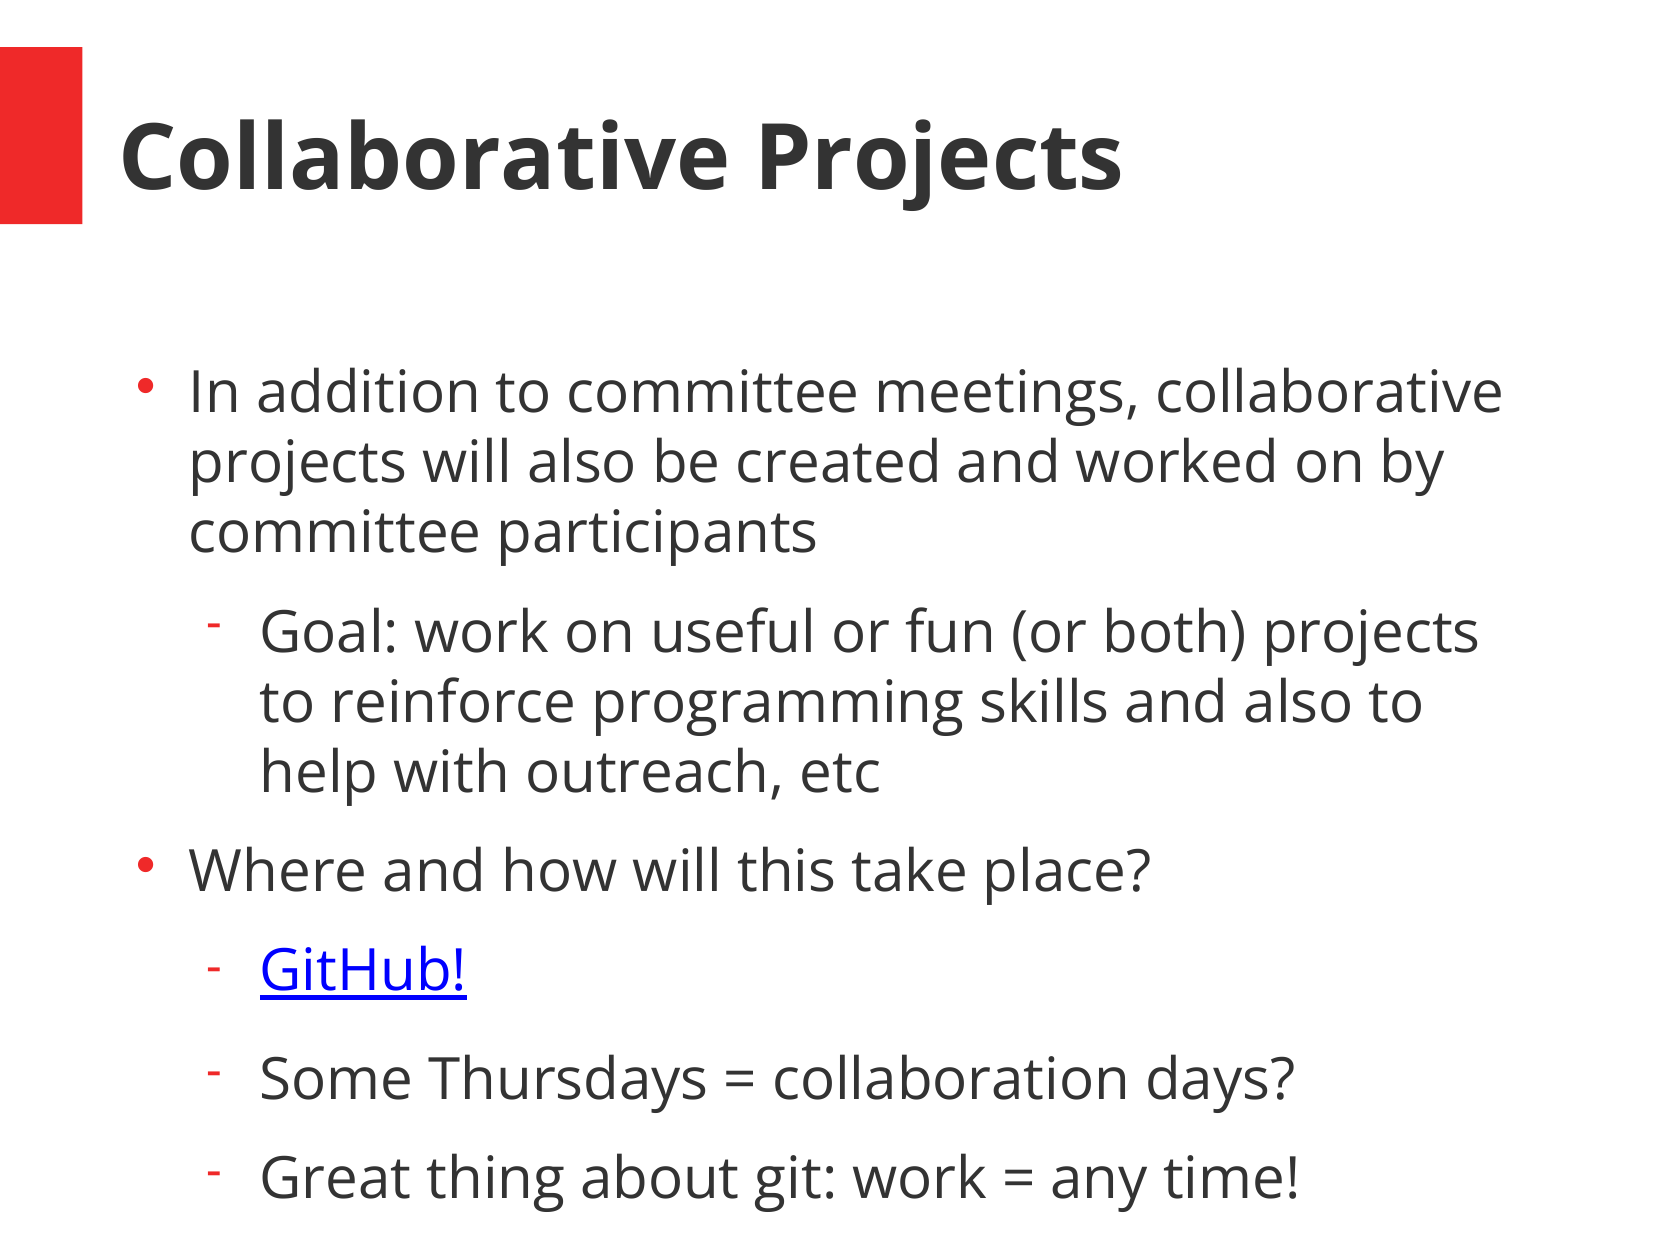

Collaborative Projects
In addition to committee meetings, collaborative projects will also be created and worked on by committee participants
Goal: work on useful or fun (or both) projects to reinforce programming skills and also to help with outreach, etc
Where and how will this take place?
GitHub!
Some Thursdays = collaboration days?
Great thing about git: work = any time!